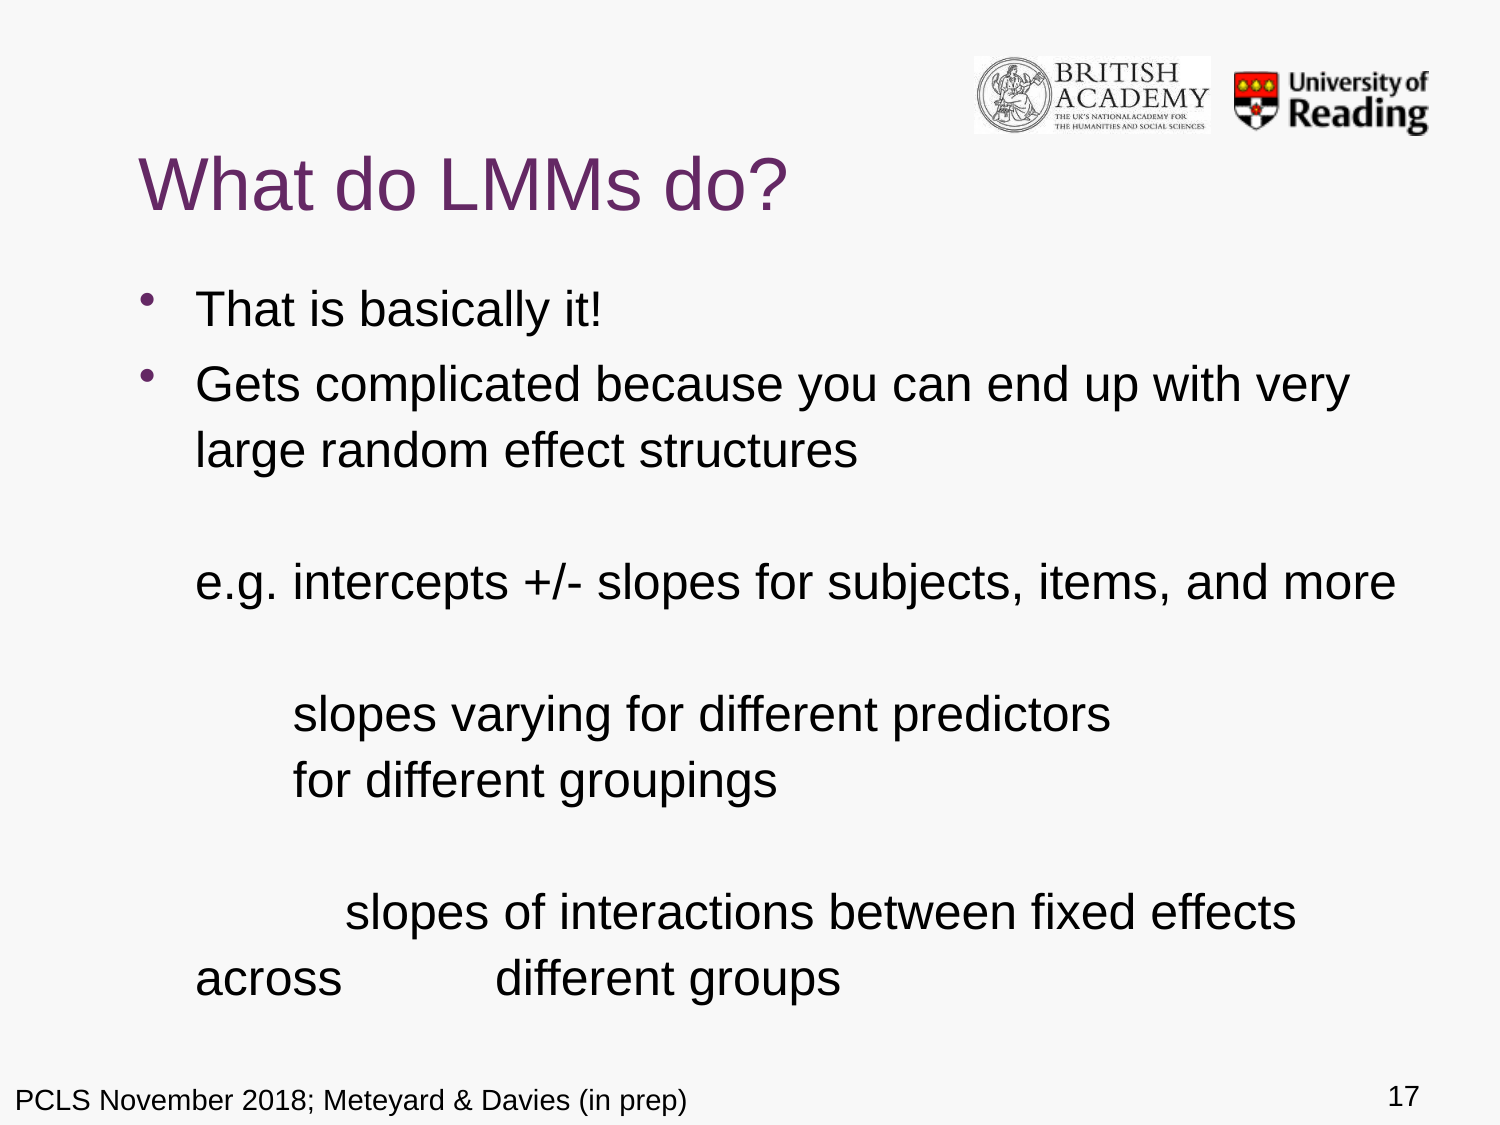

# What do LMMs do?
That is basically it!
Gets complicated because you can end up with very large random effect structures
e.g. intercepts +/- slopes for subjects, items, and more
       slopes varying for different predictors
       for different groupings
	slopes of interactions between fixed effects across   	different groups
17